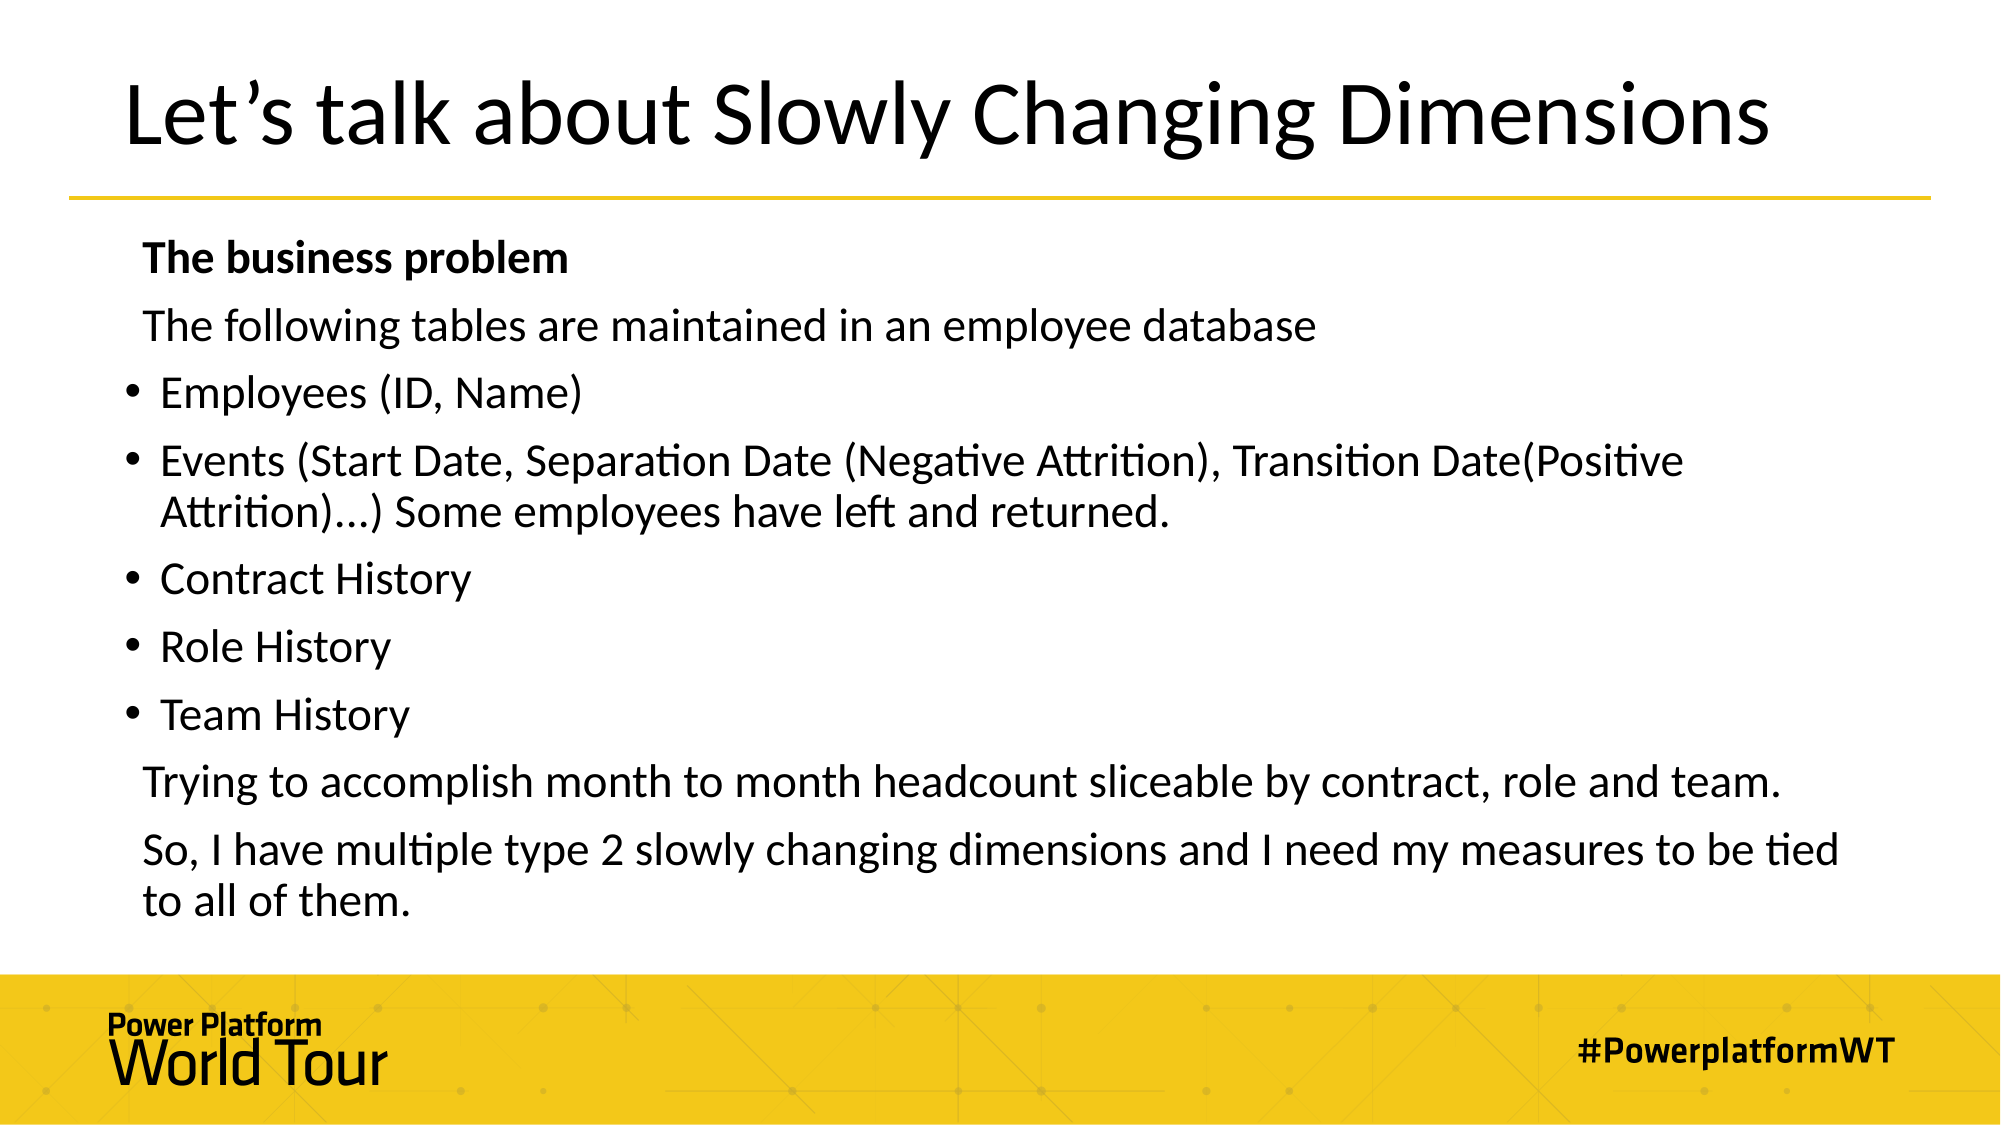

# Let’s talk about Slowly Changing Dimensions
The business problem
The following tables are maintained in an employee database
Employees (ID, Name)
Events (Start Date, Separation Date (Negative Attrition), Transition Date(Positive Attrition)...) Some employees have left and returned.
Contract History
Role History
Team History
Trying to accomplish month to month headcount sliceable by contract, role and team.
So, I have multiple type 2 slowly changing dimensions and I need my measures to be tied to all of them.